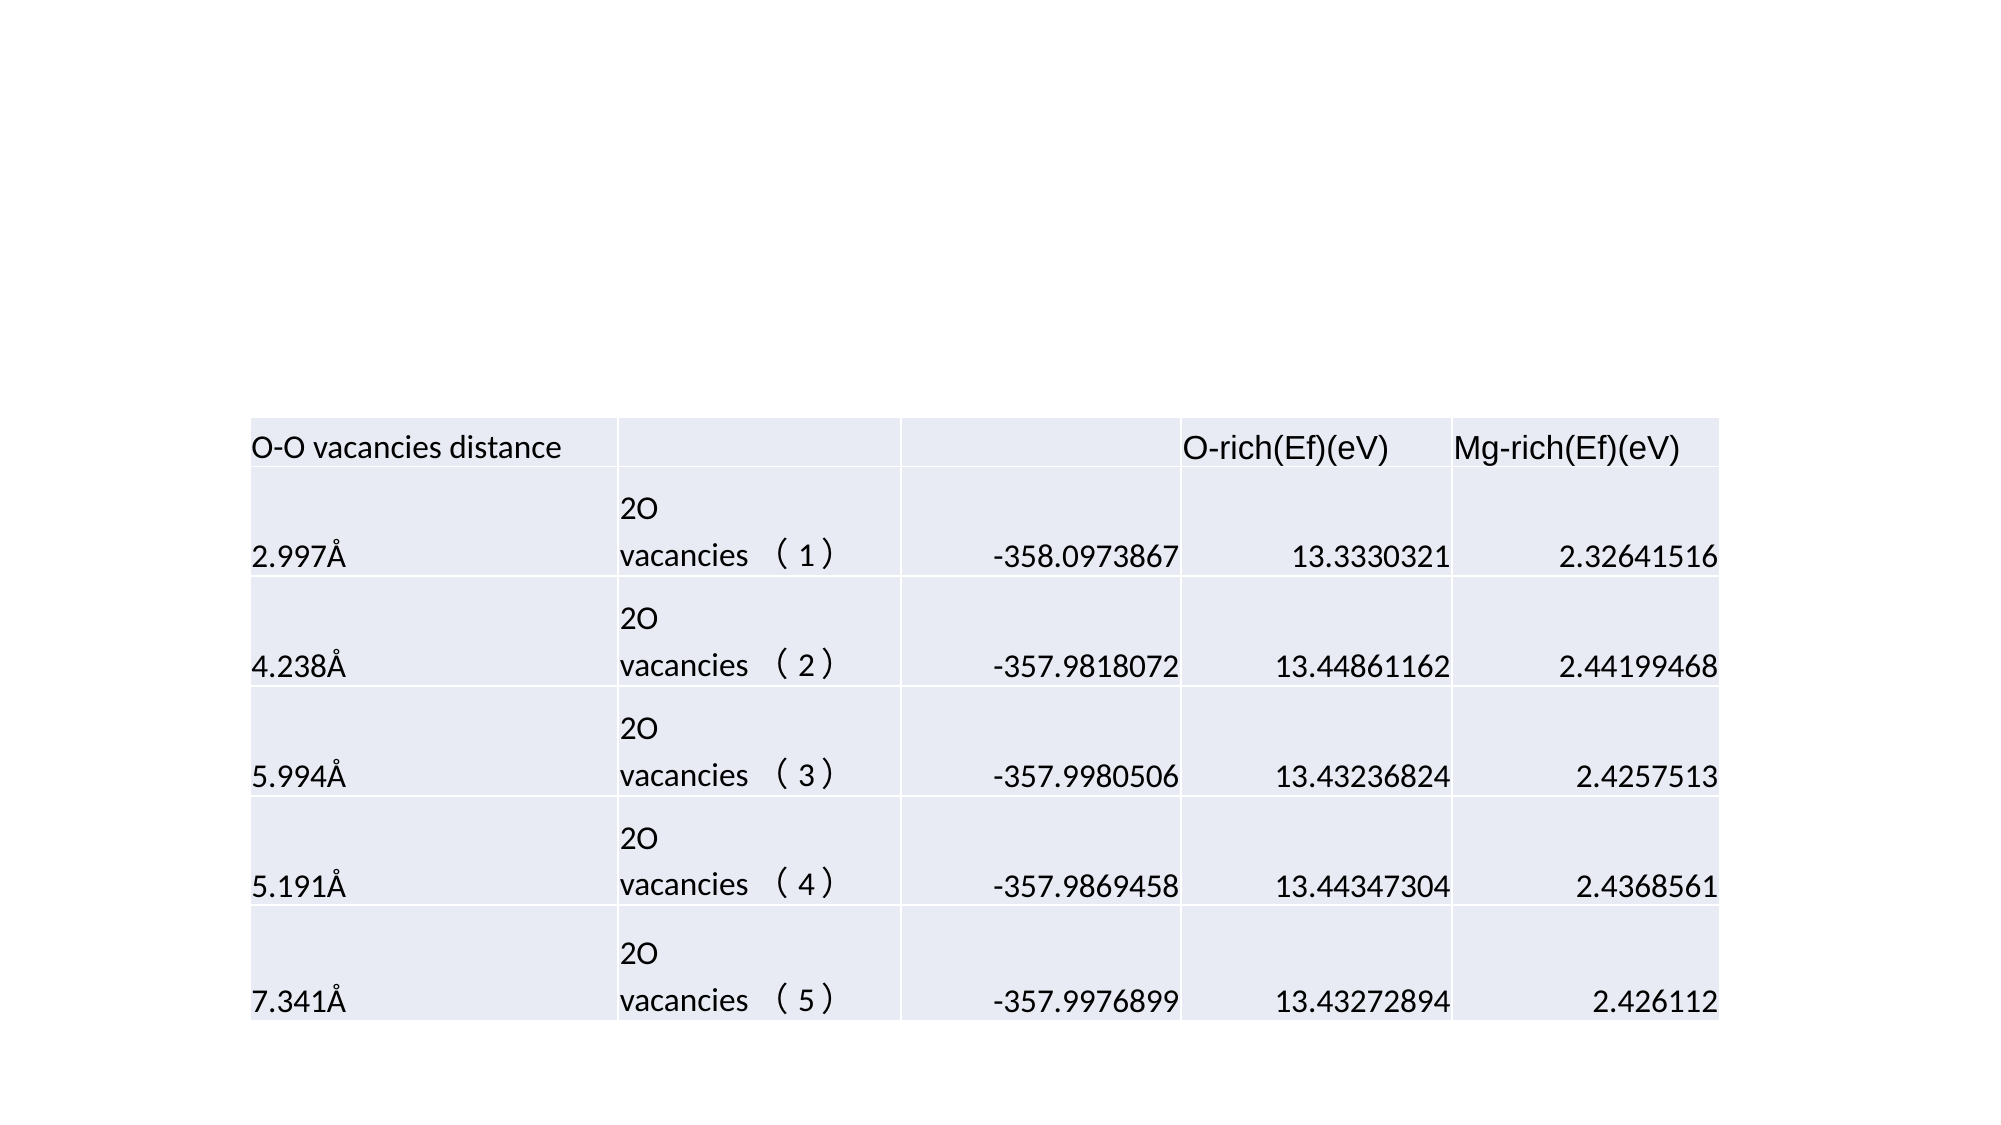

| O-O vacancies distance |  |  | O-rich(Ef)(eV) | Mg-rich(Ef)(eV) |
| --- | --- | --- | --- | --- |
| 2.997Å | 2O vacancies（1） | -358.0973867 | 13.3330321 | 2.32641516 |
| 4.238Å | 2O vacancies（2） | -357.9818072 | 13.44861162 | 2.44199468 |
| 5.994Å | 2O vacancies（3） | -357.9980506 | 13.43236824 | 2.4257513 |
| 5.191Å | 2O vacancies（4） | -357.9869458 | 13.44347304 | 2.4368561 |
| 7.341Å | 2O vacancies（5） | -357.9976899 | 13.43272894 | 2.426112 |